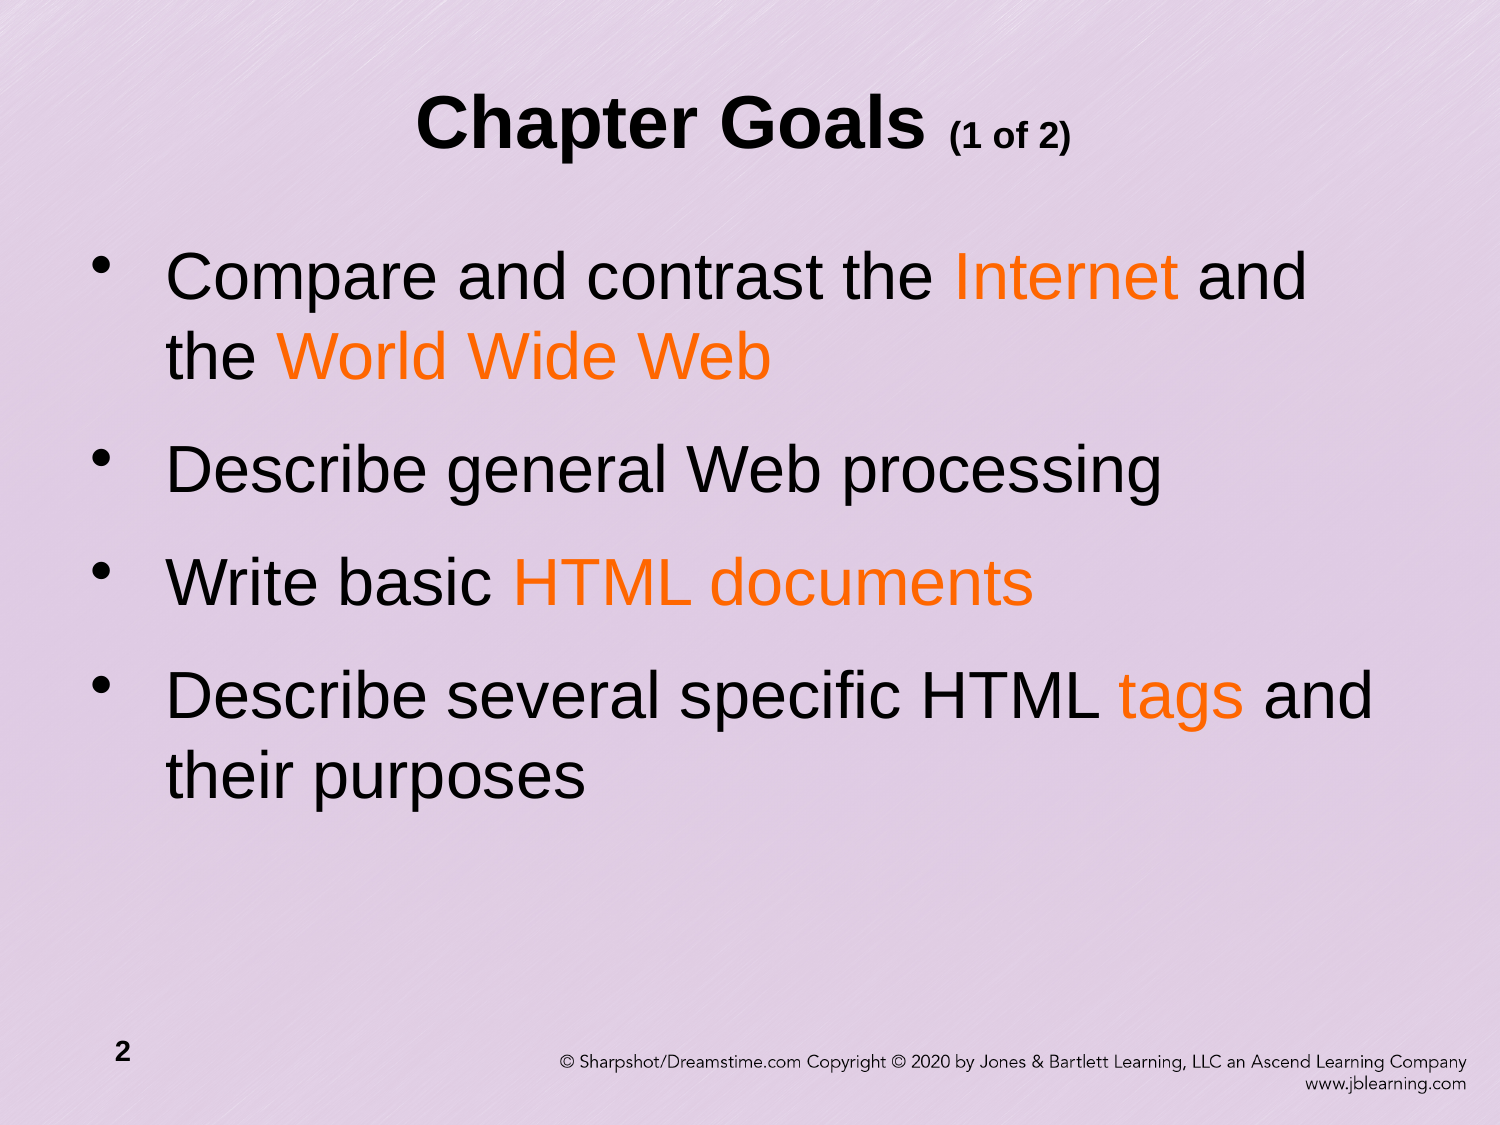

# Chapter Goals (1 of 2)
Compare and contrast the Internet and the World Wide Web
Describe general Web processing
Write basic HTML documents
Describe several specific HTML tags and their purposes
2